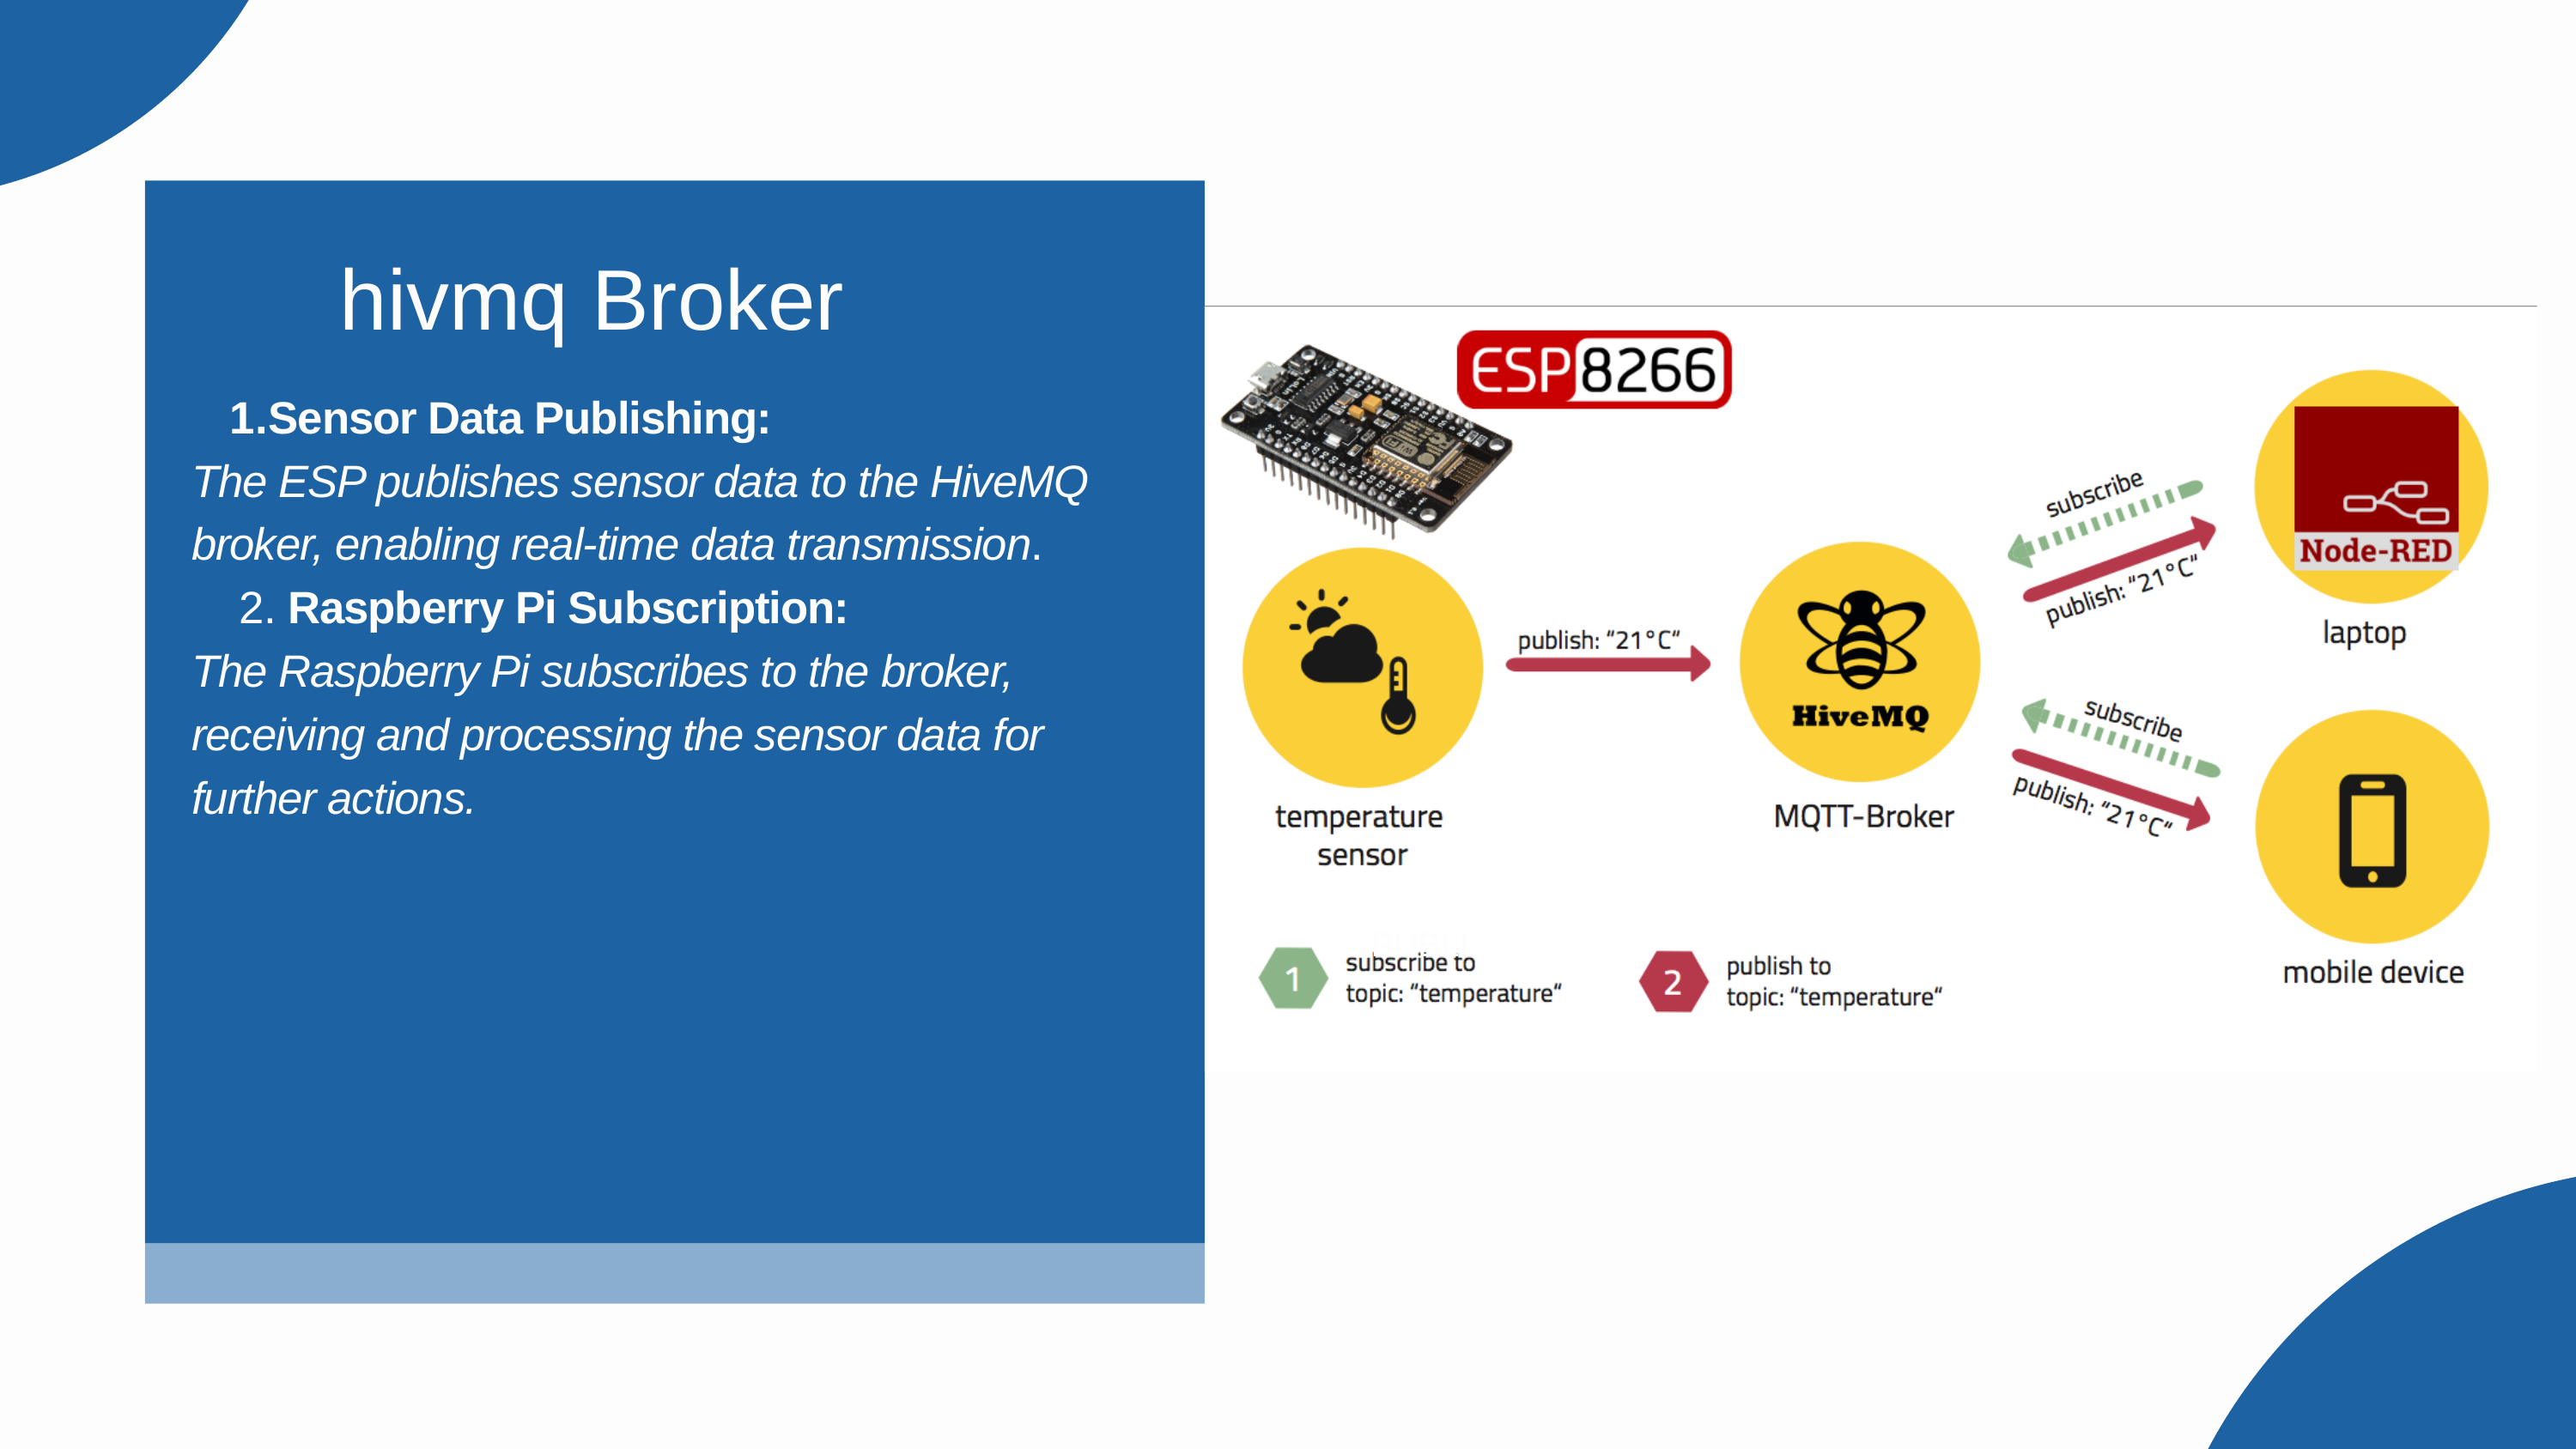

hivmq Broker

Sensor Data Publishing:
The ESP publishes sensor data to the HiveMQ broker, enabling real-time data transmission.
    2. Raspberry Pi Subscription:
The Raspberry Pi subscribes to the broker, receiving and processing the sensor data for further actions.

PUBLI